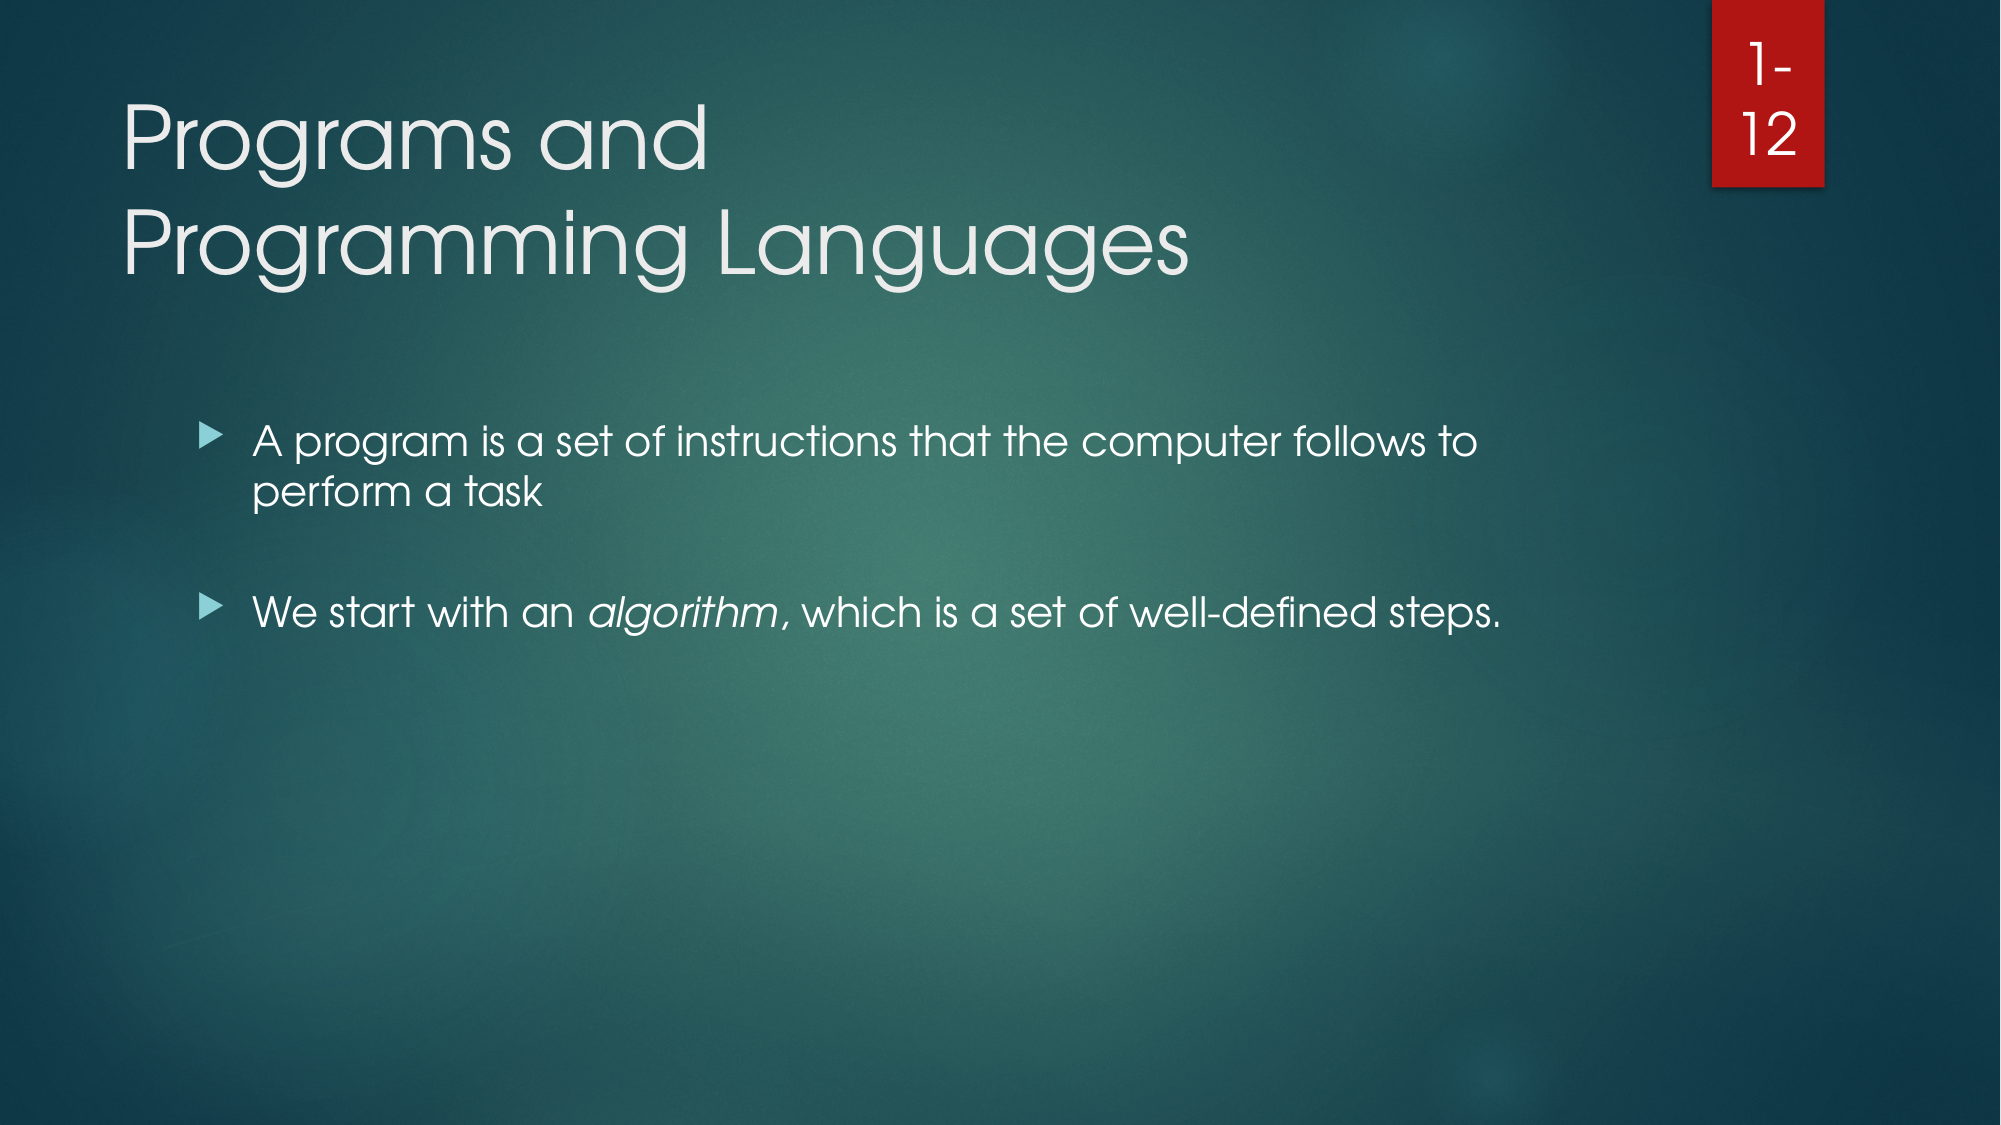

1-12
# Programs and                          Programming Languages

A program is a set of instructions that the computer follows to perform a task
We start with an algorithm, which is a set of well-defined steps.